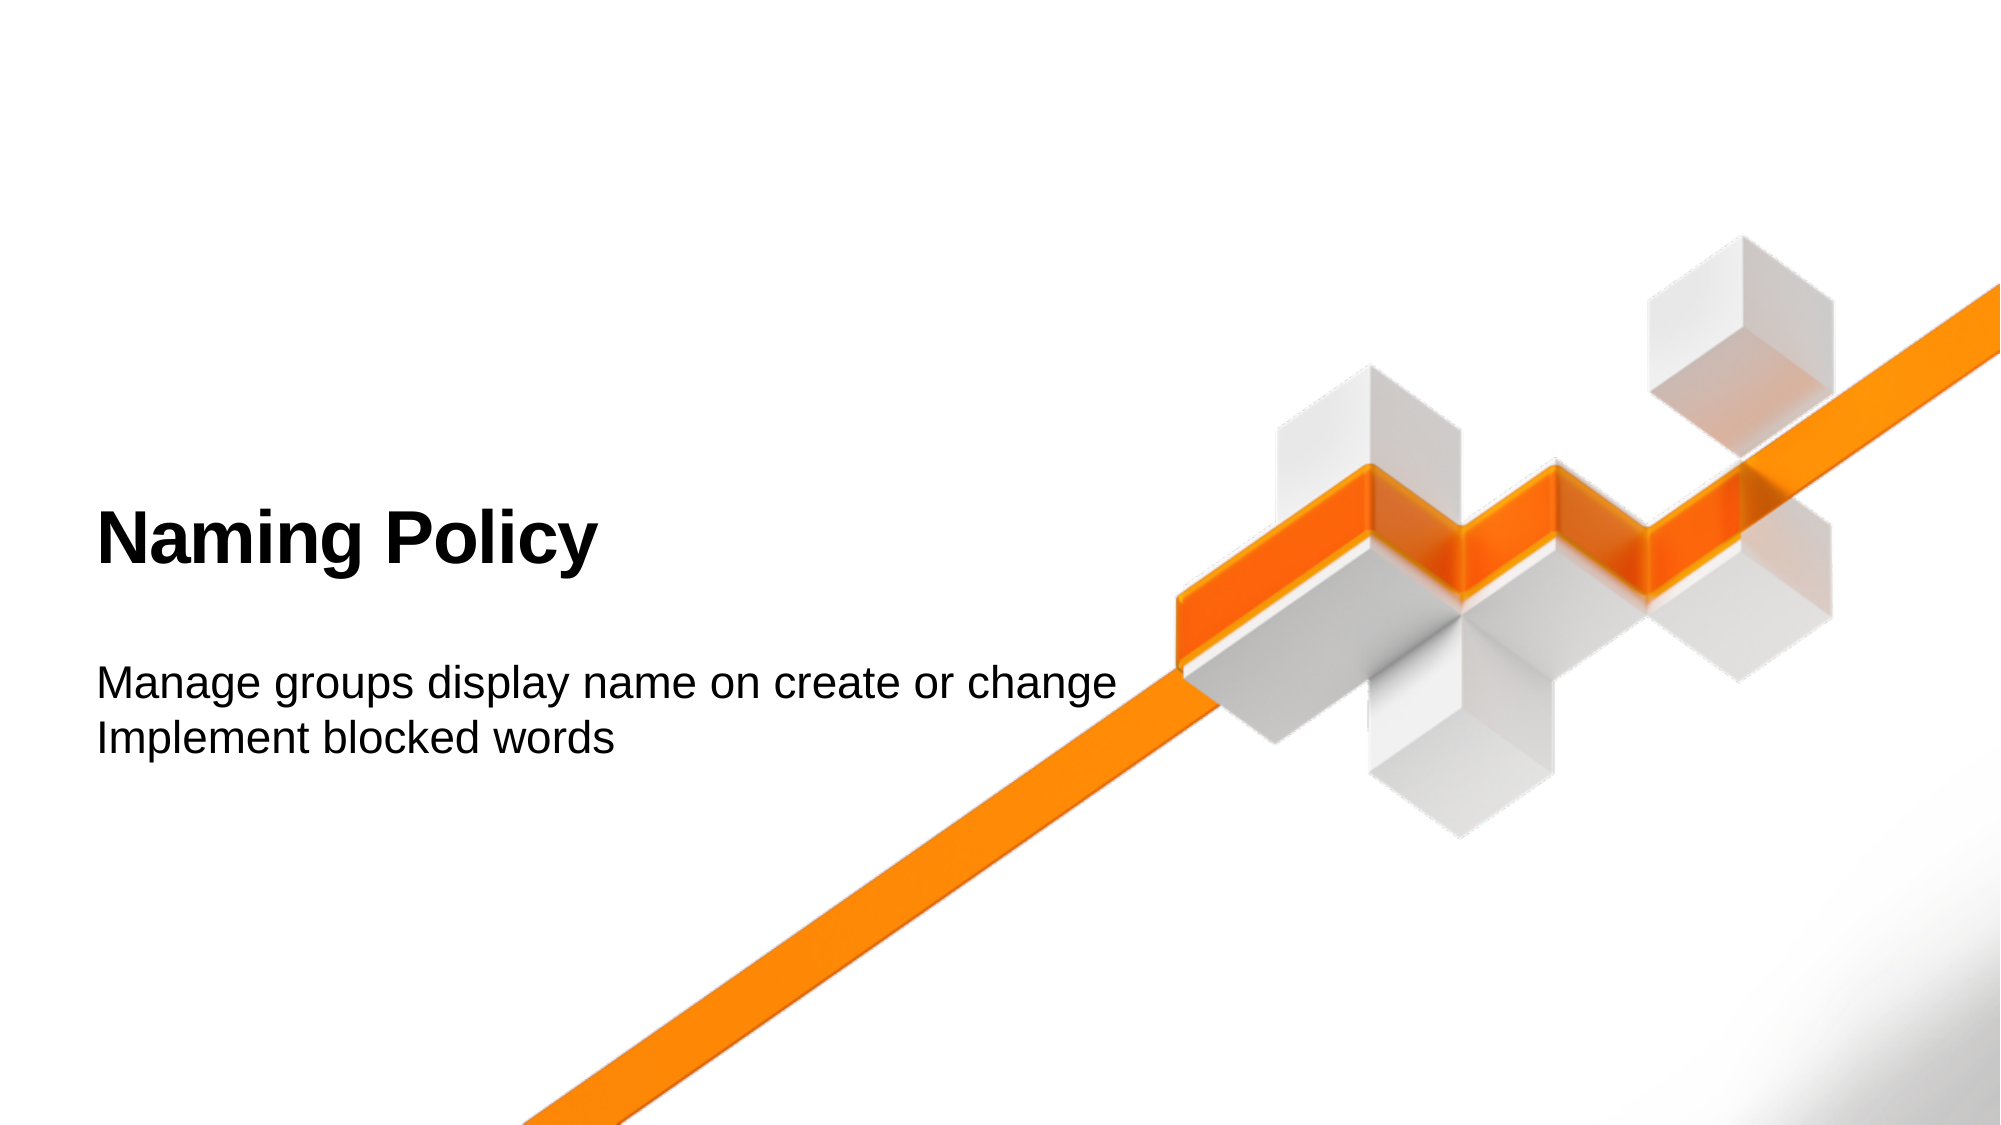

# Naming Policy
Manage groups display name on create or change
Implement blocked words